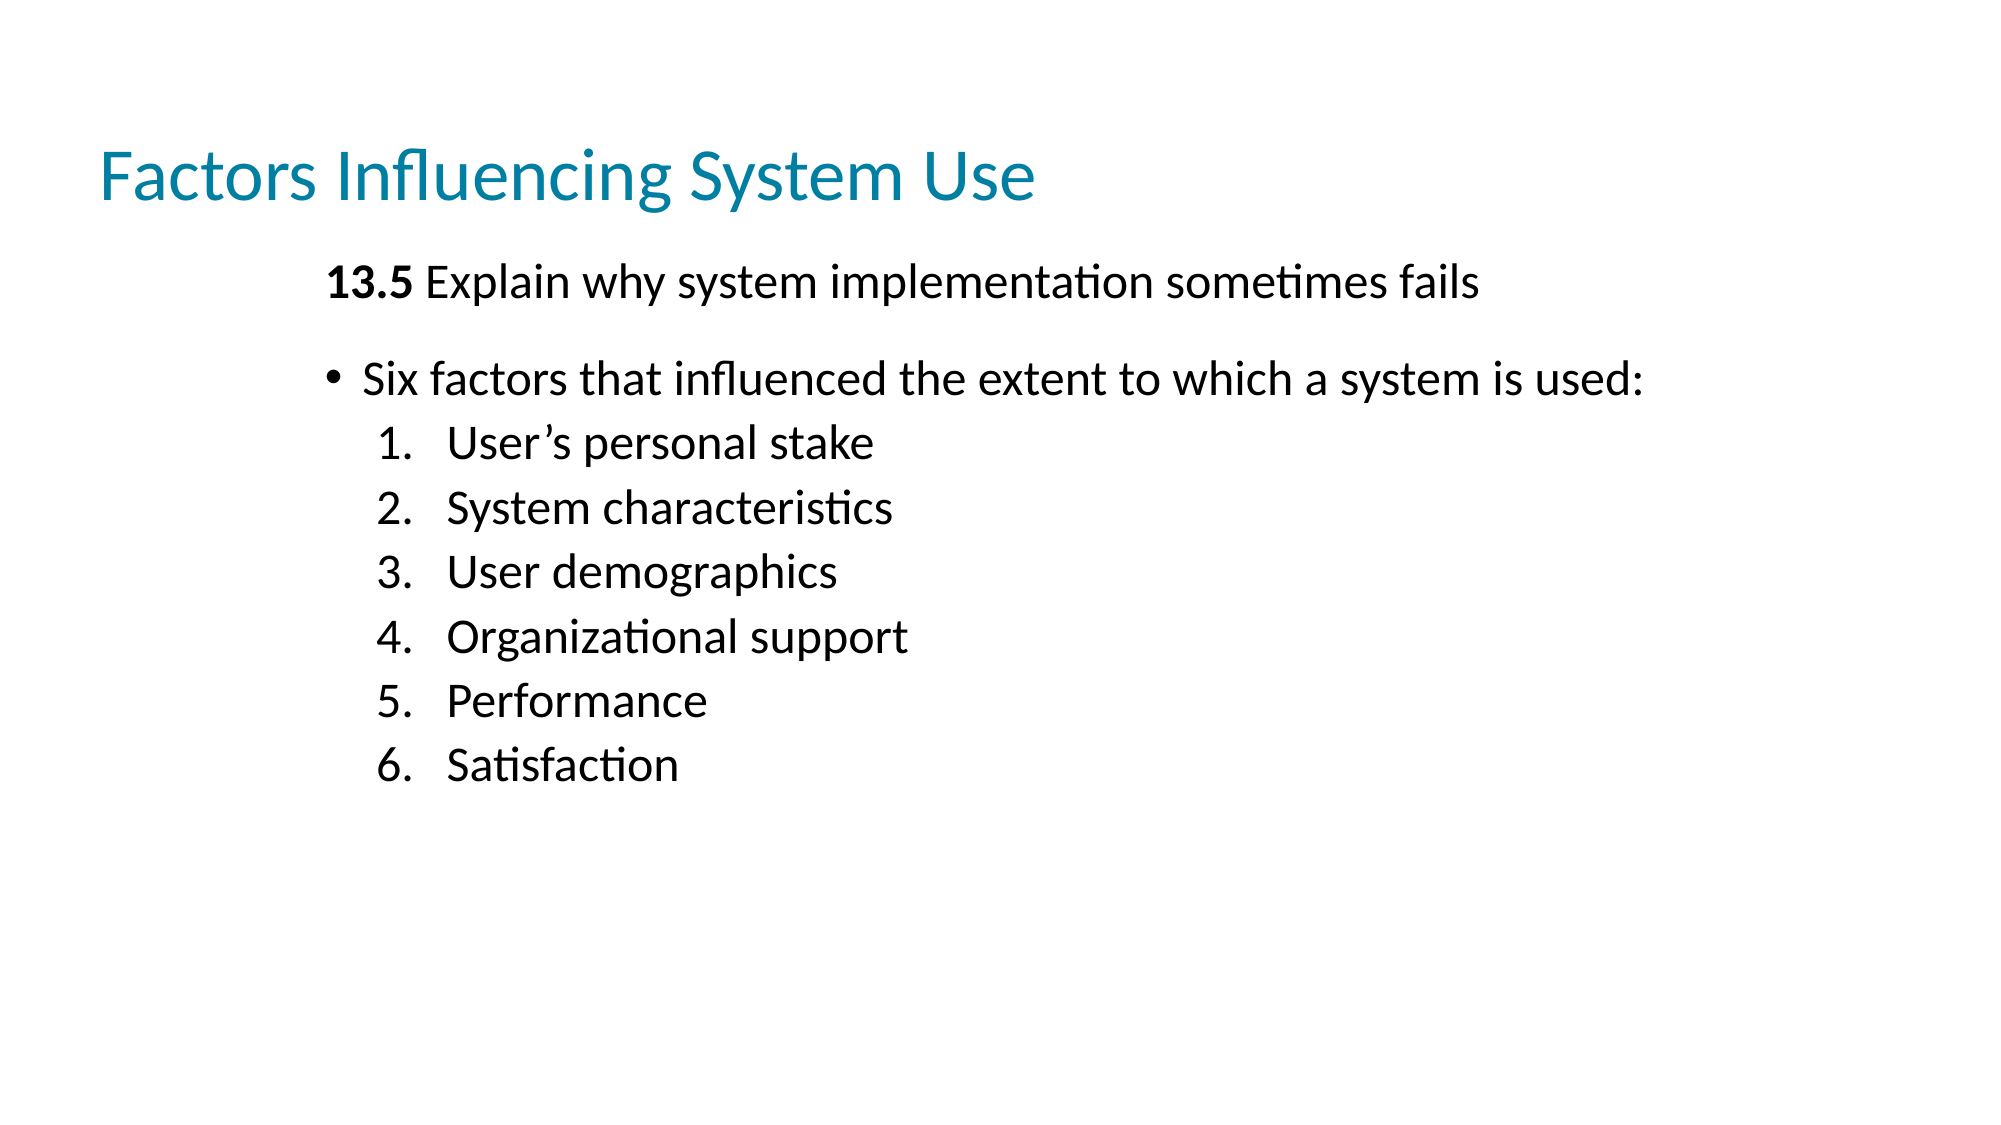

# Factors Influencing System Use
13.5 Explain why system implementation sometimes fails
Six factors that influenced the extent to which a system is used:
User’s personal stake
System characteristics
User demographics
Organizational support
Performance
Satisfaction